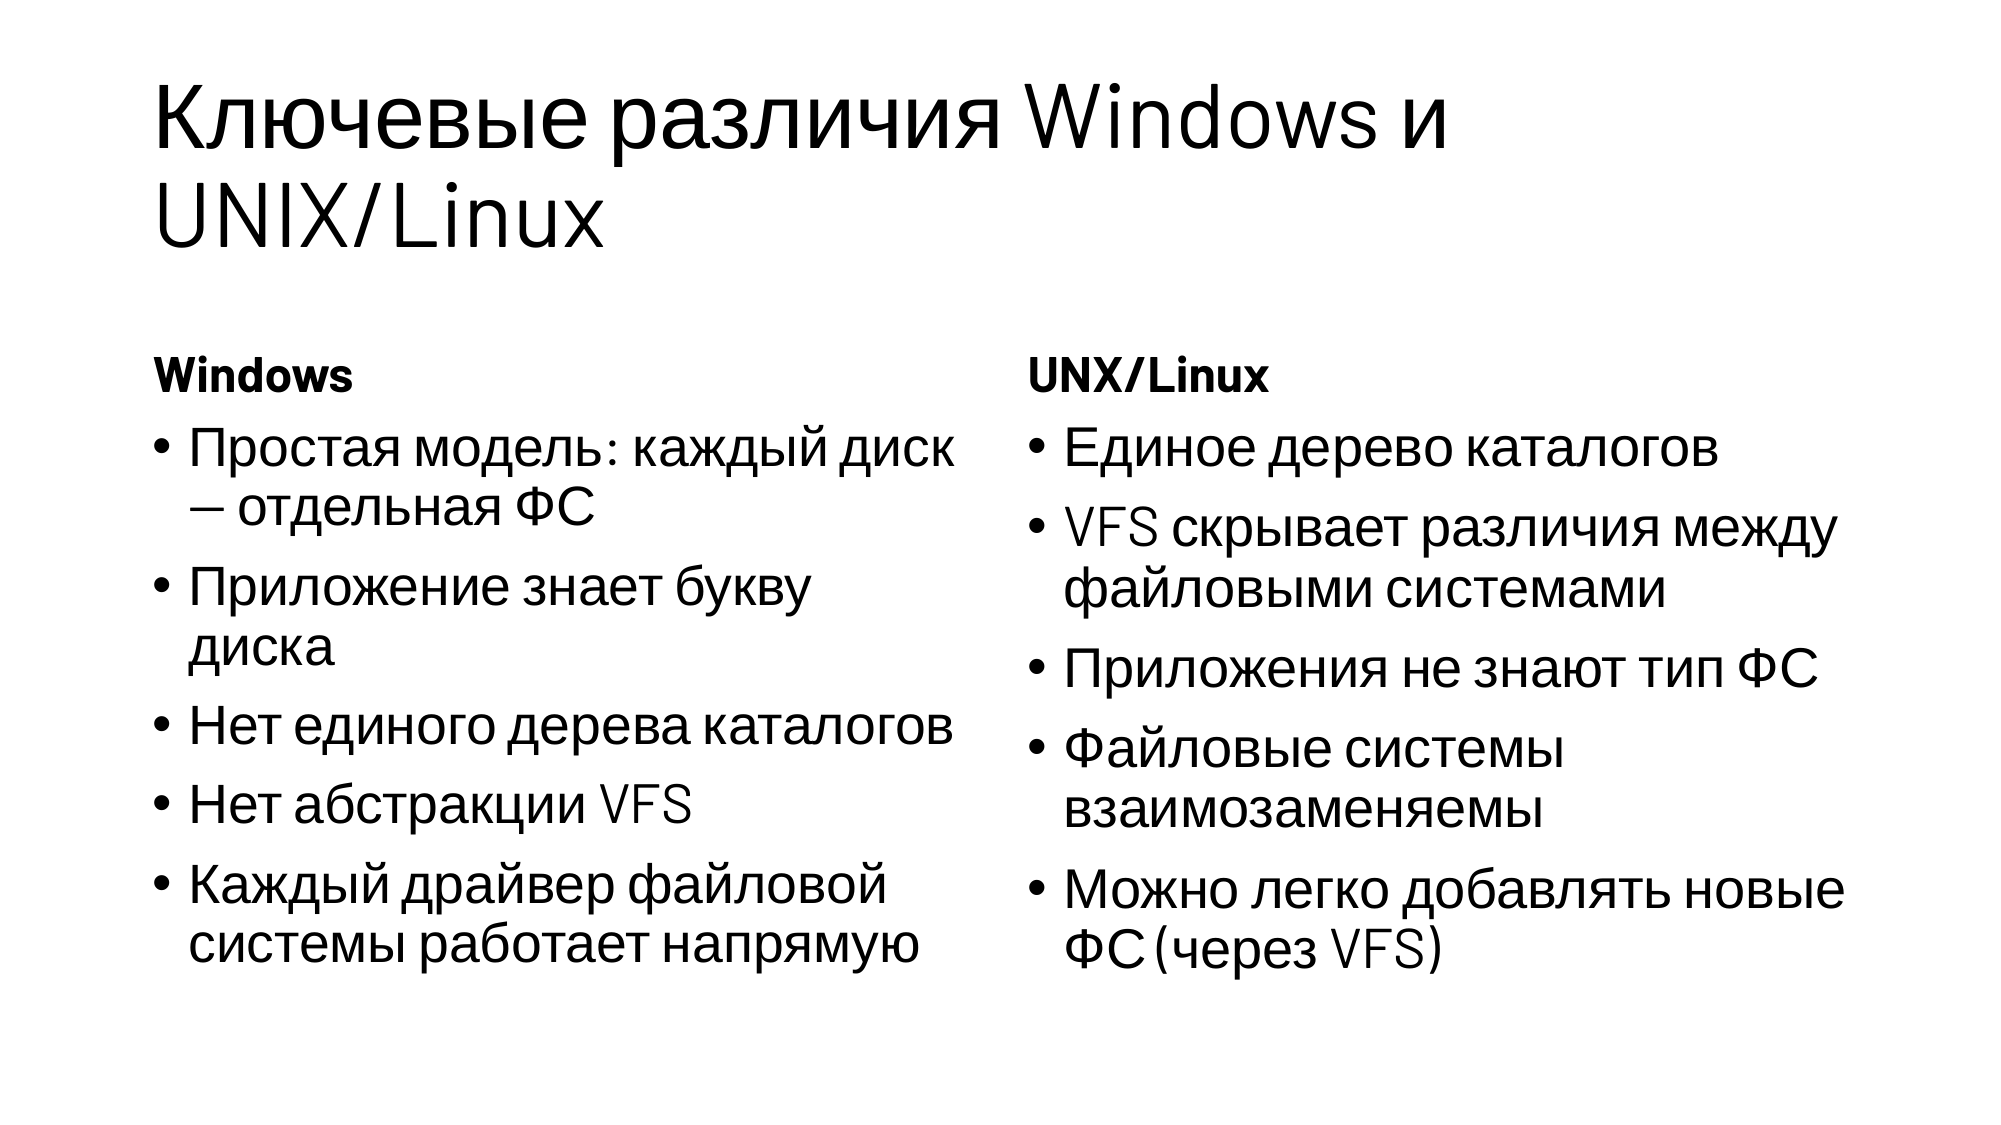

# Ключевые различия Windows и UNIX/Linux
Windows
UNX/Linux
Простая модель: каждый диск — отдельная ФС
Приложение знает букву диска
Нет единого дерева каталогов
Нет абстракции VFS
Каждый драйвер файловой системы работает напрямую

Единое дерево каталогов
VFS скрывает различия между файловыми системами
Приложения не знают тип ФС
Файловые системы взаимозаменяемы
Можно легко добавлять новые ФС (через VFS)